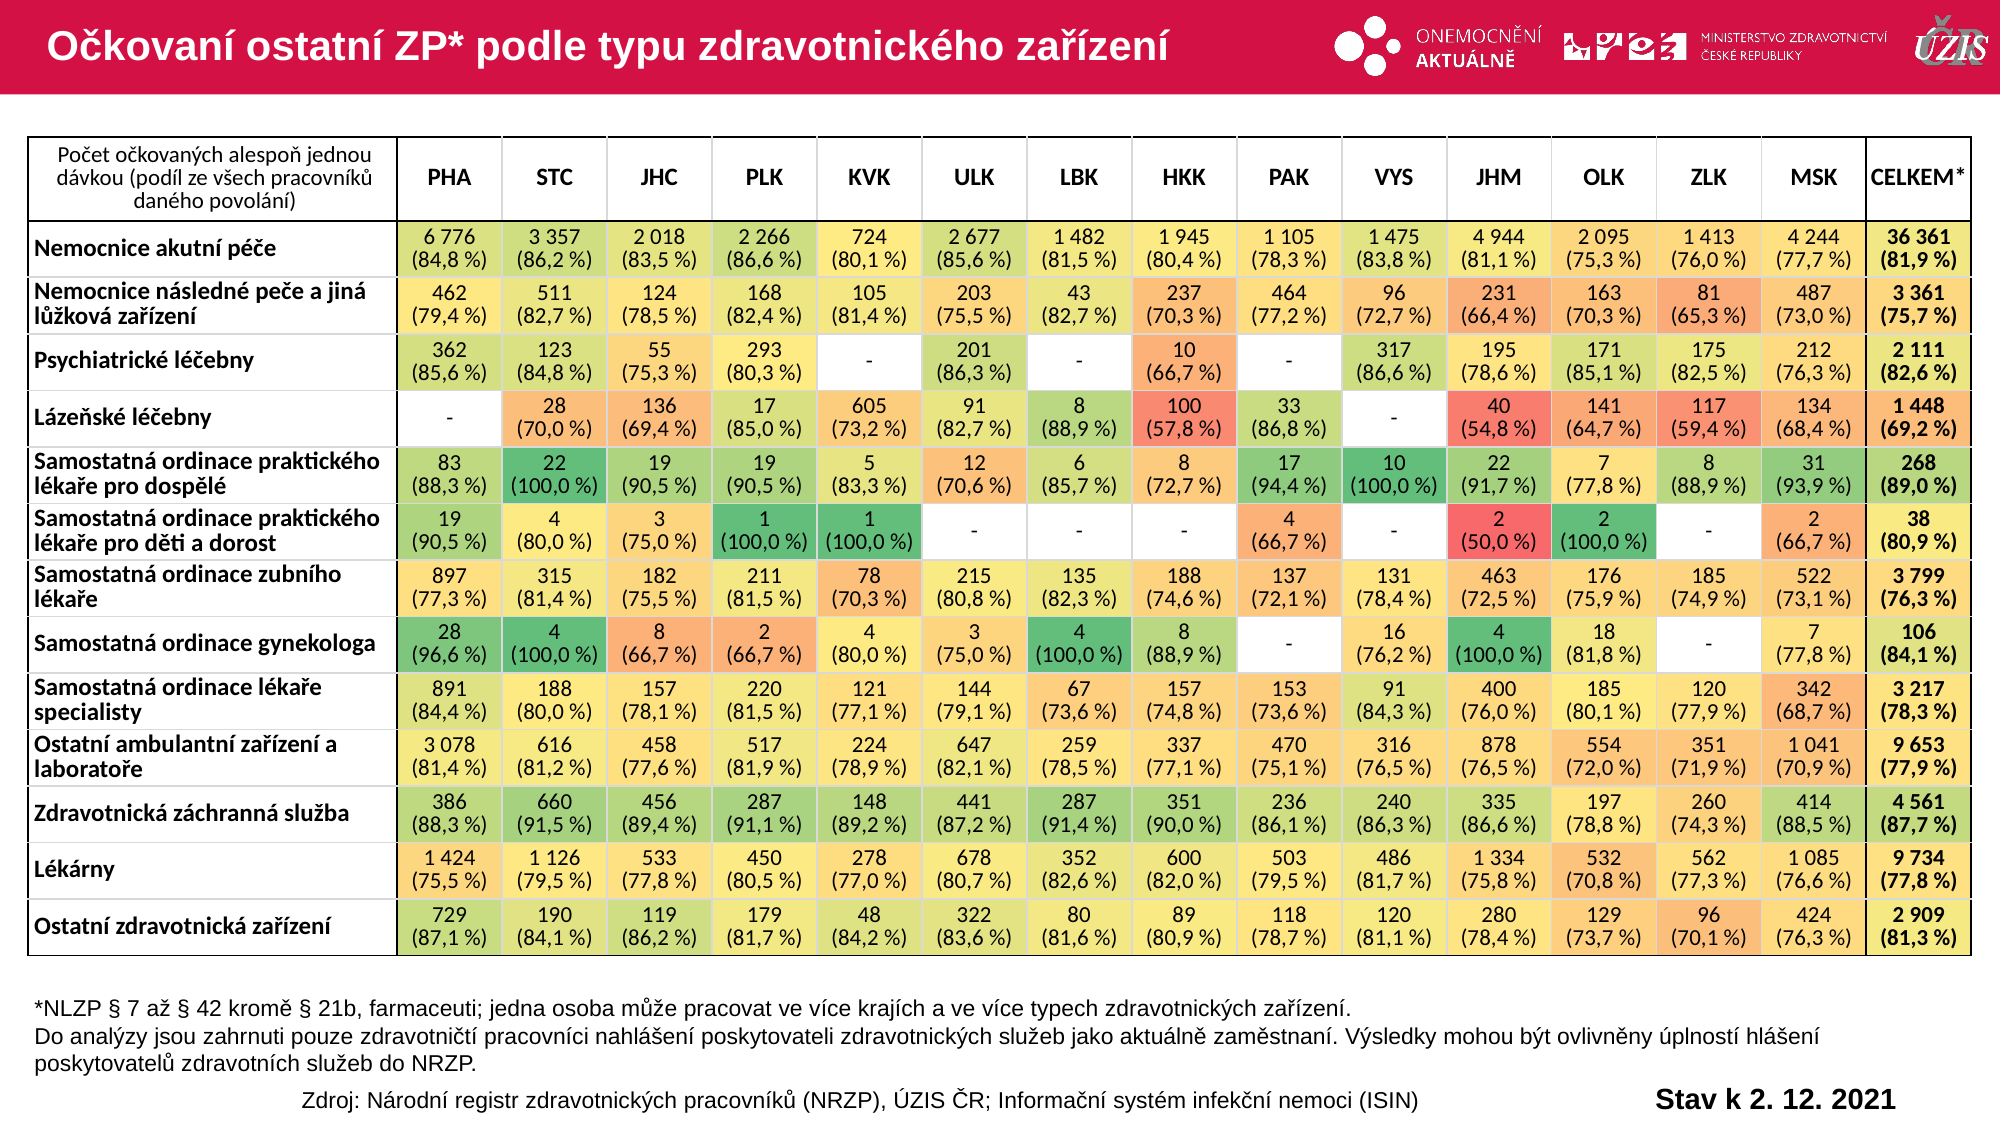

# Očkovaní ostatní ZP* podle typu zdravotnického zařízení
| Počet očkovaných alespoň jednou dávkou (podíl ze všech pracovníků daného povolání) | PHA | STC | JHC | PLK | KVK | ULK | LBK | HKK | PAK | VYS | JHM | OLK | ZLK | MSK | CELKEM\* |
| --- | --- | --- | --- | --- | --- | --- | --- | --- | --- | --- | --- | --- | --- | --- | --- |
| Nemocnice akutní péče | 6 776 (84,8 %) | 3 357 (86,2 %) | 2 018 (83,5 %) | 2 266 (86,6 %) | 724 (80,1 %) | 2 677 (85,6 %) | 1 482 (81,5 %) | 1 945 (80,4 %) | 1 105 (78,3 %) | 1 475 (83,8 %) | 4 944 (81,1 %) | 2 095 (75,3 %) | 1 413 (76,0 %) | 4 244 (77,7 %) | 36 361 (81,9 %) |
| Nemocnice následné peče a jiná lůžková zařízení | 462 (79,4 %) | 511 (82,7 %) | 124 (78,5 %) | 168 (82,4 %) | 105 (81,4 %) | 203 (75,5 %) | 43 (82,7 %) | 237 (70,3 %) | 464 (77,2 %) | 96 (72,7 %) | 231 (66,4 %) | 163 (70,3 %) | 81 (65,3 %) | 487 (73,0 %) | 3 361 (75,7 %) |
| Psychiatrické léčebny | 362 (85,6 %) | 123 (84,8 %) | 55 (75,3 %) | 293 (80,3 %) | - | 201 (86,3 %) | - | 10 (66,7 %) | - | 317 (86,6 %) | 195 (78,6 %) | 171 (85,1 %) | 175 (82,5 %) | 212 (76,3 %) | 2 111 (82,6 %) |
| Lázeňské léčebny | - | 28 (70,0 %) | 136 (69,4 %) | 17 (85,0 %) | 605 (73,2 %) | 91 (82,7 %) | 8 (88,9 %) | 100 (57,8 %) | 33 (86,8 %) | - | 40 (54,8 %) | 141 (64,7 %) | 117 (59,4 %) | 134 (68,4 %) | 1 448 (69,2 %) |
| Samostatná ordinace praktického lékaře pro dospělé | 83 (88,3 %) | 22 (100,0 %) | 19 (90,5 %) | 19 (90,5 %) | 5 (83,3 %) | 12 (70,6 %) | 6 (85,7 %) | 8 (72,7 %) | 17 (94,4 %) | 10 (100,0 %) | 22 (91,7 %) | 7 (77,8 %) | 8 (88,9 %) | 31 (93,9 %) | 268 (89,0 %) |
| Samostatná ordinace praktického lékaře pro děti a dorost | 19 (90,5 %) | 4 (80,0 %) | 3 (75,0 %) | 1 (100,0 %) | 1 (100,0 %) | - | - | - | 4 (66,7 %) | - | 2 (50,0 %) | 2 (100,0 %) | - | 2 (66,7 %) | 38 (80,9 %) |
| Samostatná ordinace zubního lékaře | 897 (77,3 %) | 315 (81,4 %) | 182 (75,5 %) | 211 (81,5 %) | 78 (70,3 %) | 215 (80,8 %) | 135 (82,3 %) | 188 (74,6 %) | 137 (72,1 %) | 131 (78,4 %) | 463 (72,5 %) | 176 (75,9 %) | 185 (74,9 %) | 522 (73,1 %) | 3 799 (76,3 %) |
| Samostatná ordinace gynekologa | 28 (96,6 %) | 4 (100,0 %) | 8 (66,7 %) | 2 (66,7 %) | 4 (80,0 %) | 3 (75,0 %) | 4 (100,0 %) | 8 (88,9 %) | - | 16 (76,2 %) | 4 (100,0 %) | 18 (81,8 %) | - | 7 (77,8 %) | 106 (84,1 %) |
| Samostatná ordinace lékaře specialisty | 891 (84,4 %) | 188 (80,0 %) | 157 (78,1 %) | 220 (81,5 %) | 121 (77,1 %) | 144 (79,1 %) | 67 (73,6 %) | 157 (74,8 %) | 153 (73,6 %) | 91 (84,3 %) | 400 (76,0 %) | 185 (80,1 %) | 120 (77,9 %) | 342 (68,7 %) | 3 217 (78,3 %) |
| Ostatní ambulantní zařízení a laboratoře | 3 078 (81,4 %) | 616 (81,2 %) | 458 (77,6 %) | 517 (81,9 %) | 224 (78,9 %) | 647 (82,1 %) | 259 (78,5 %) | 337 (77,1 %) | 470 (75,1 %) | 316 (76,5 %) | 878 (76,5 %) | 554 (72,0 %) | 351 (71,9 %) | 1 041 (70,9 %) | 9 653 (77,9 %) |
| Zdravotnická záchranná služba | 386 (88,3 %) | 660 (91,5 %) | 456 (89,4 %) | 287 (91,1 %) | 148 (89,2 %) | 441 (87,2 %) | 287 (91,4 %) | 351 (90,0 %) | 236 (86,1 %) | 240 (86,3 %) | 335 (86,6 %) | 197 (78,8 %) | 260 (74,3 %) | 414 (88,5 %) | 4 561 (87,7 %) |
| Lékárny | 1 424 (75,5 %) | 1 126 (79,5 %) | 533 (77,8 %) | 450 (80,5 %) | 278 (77,0 %) | 678 (80,7 %) | 352 (82,6 %) | 600 (82,0 %) | 503 (79,5 %) | 486 (81,7 %) | 1 334 (75,8 %) | 532 (70,8 %) | 562 (77,3 %) | 1 085 (76,6 %) | 9 734 (77,8 %) |
| Ostatní zdravotnická zařízení | 729 (87,1 %) | 190 (84,1 %) | 119 (86,2 %) | 179 (81,7 %) | 48 (84,2 %) | 322 (83,6 %) | 80 (81,6 %) | 89 (80,9 %) | 118 (78,7 %) | 120 (81,1 %) | 280 (78,4 %) | 129 (73,7 %) | 96 (70,1 %) | 424 (76,3 %) | 2 909 (81,3 %) |
|  |  |  |  |  |  |  |  |  |  |  |  |  |  |  |
| --- | --- | --- | --- | --- | --- | --- | --- | --- | --- | --- | --- | --- | --- | --- |
|  |  |  |  |  |  |  |  |  |  |  |  |  |  |  |
|  |  |  |  |  |  |  |  |  |  |  |  |  |  |  |
|  |  |  |  |  |  |  |  |  |  |  |  |  |  |  |
|  |  |  |  |  |  |  |  |  |  |  |  |  |  |  |
|  |  |  |  |  |  |  |  |  |  |  |  |  |  |  |
|  |  |  |  |  |  |  |  |  |  |  |  |  |  |  |
|  |  |  |  |  |  |  |  |  |  |  |  |  |  |  |
|  |  |  |  |  |  |  |  |  |  |  |  |  |  |  |
|  |  |  |  |  |  |  |  |  |  |  |  |  |  |  |
|  |  |  |  |  |  |  |  |  |  |  |  |  |  |  |
|  |  |  |  |  |  |  |  |  |  |  |  |  |  |  |
|  |  |  |  |  |  |  |  |  |  |  |  |  |  |  |
*NLZP § 7 až § 42 kromě § 21b, farmaceuti; jedna osoba může pracovat ve více krajích a ve více typech zdravotnických zařízení.
Do analýzy jsou zahrnuti pouze zdravotničtí pracovníci nahlášení poskytovateli zdravotnických služeb jako aktuálně zaměstnaní. Výsledky mohou být ovlivněny úplností hlášení poskytovatelů zdravotních služeb do NRZP.
Stav k 2. 12. 2021
Zdroj: Národní registr zdravotnických pracovníků (NRZP), ÚZIS ČR; Informační systém infekční nemoci (ISIN)